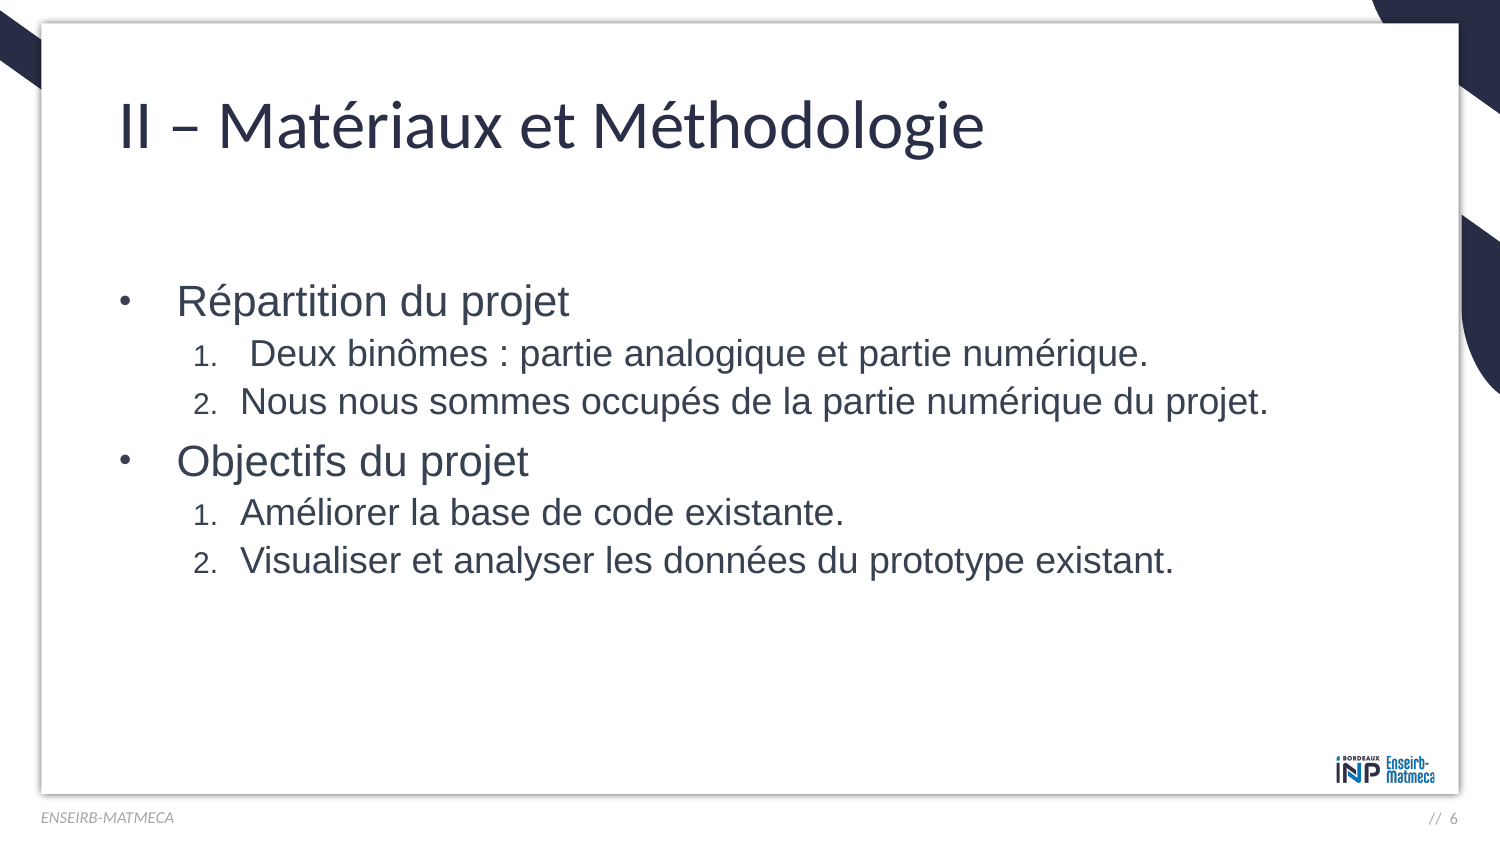

# II – Matériaux et Méthodologie
Répartition du projet
Deux binômes : partie analogique et partie numérique.
Nous nous sommes occupés de la partie numérique du projet.
Objectifs du projet
Améliorer la base de code existante.
Visualiser et analyser les données du prototype existant.